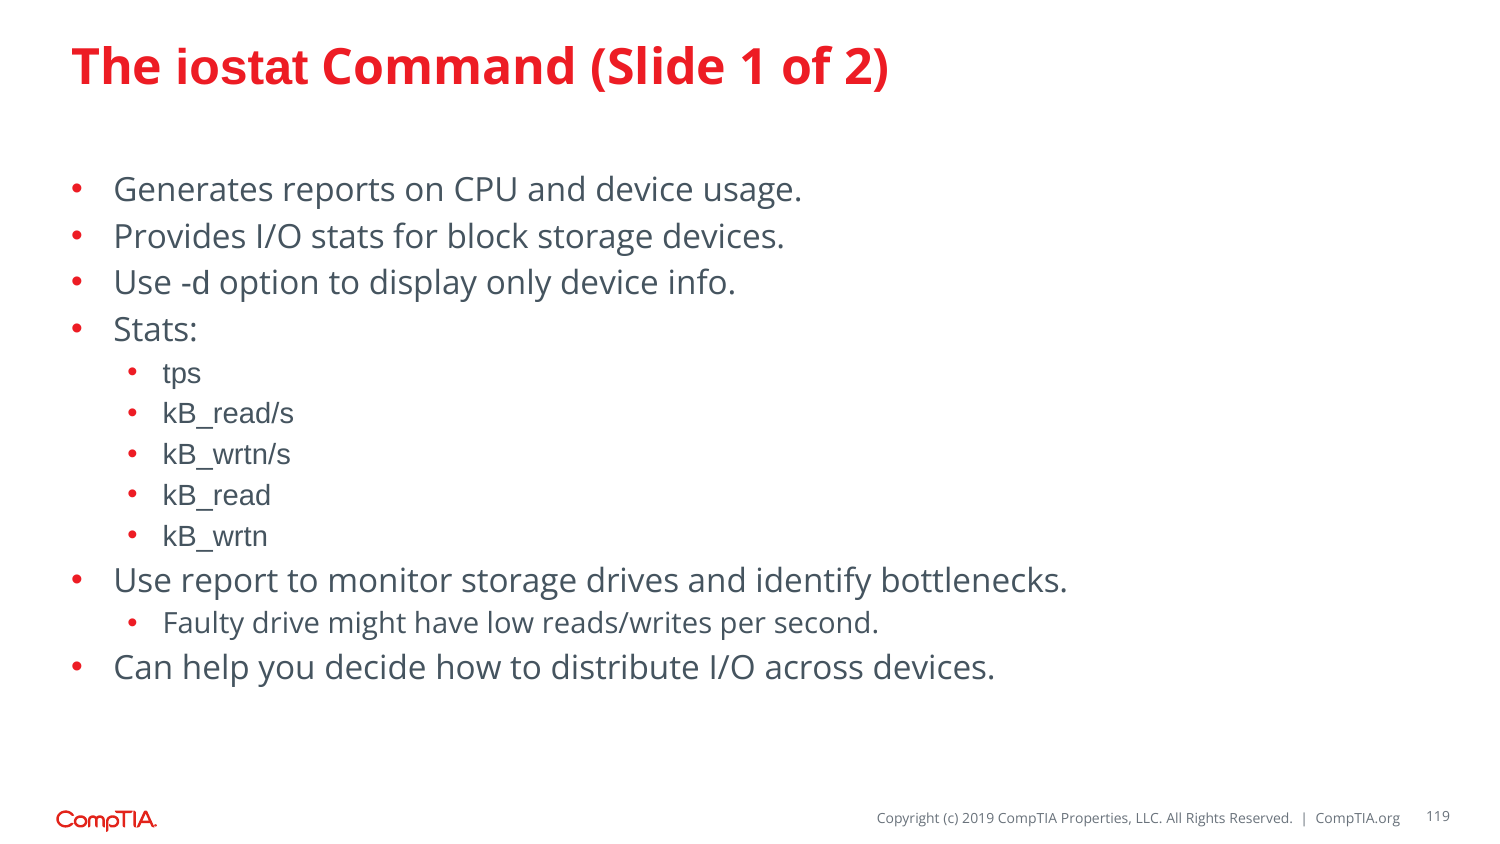

# The iostat Command (Slide 1 of 2)
Generates reports on CPU and device usage.
Provides I/O stats for block storage devices.
Use -d option to display only device info.
Stats:
tps
kB_read/s
kB_wrtn/s
kB_read
kB_wrtn
Use report to monitor storage drives and identify bottlenecks.
Faulty drive might have low reads/writes per second.
Can help you decide how to distribute I/O across devices.
119